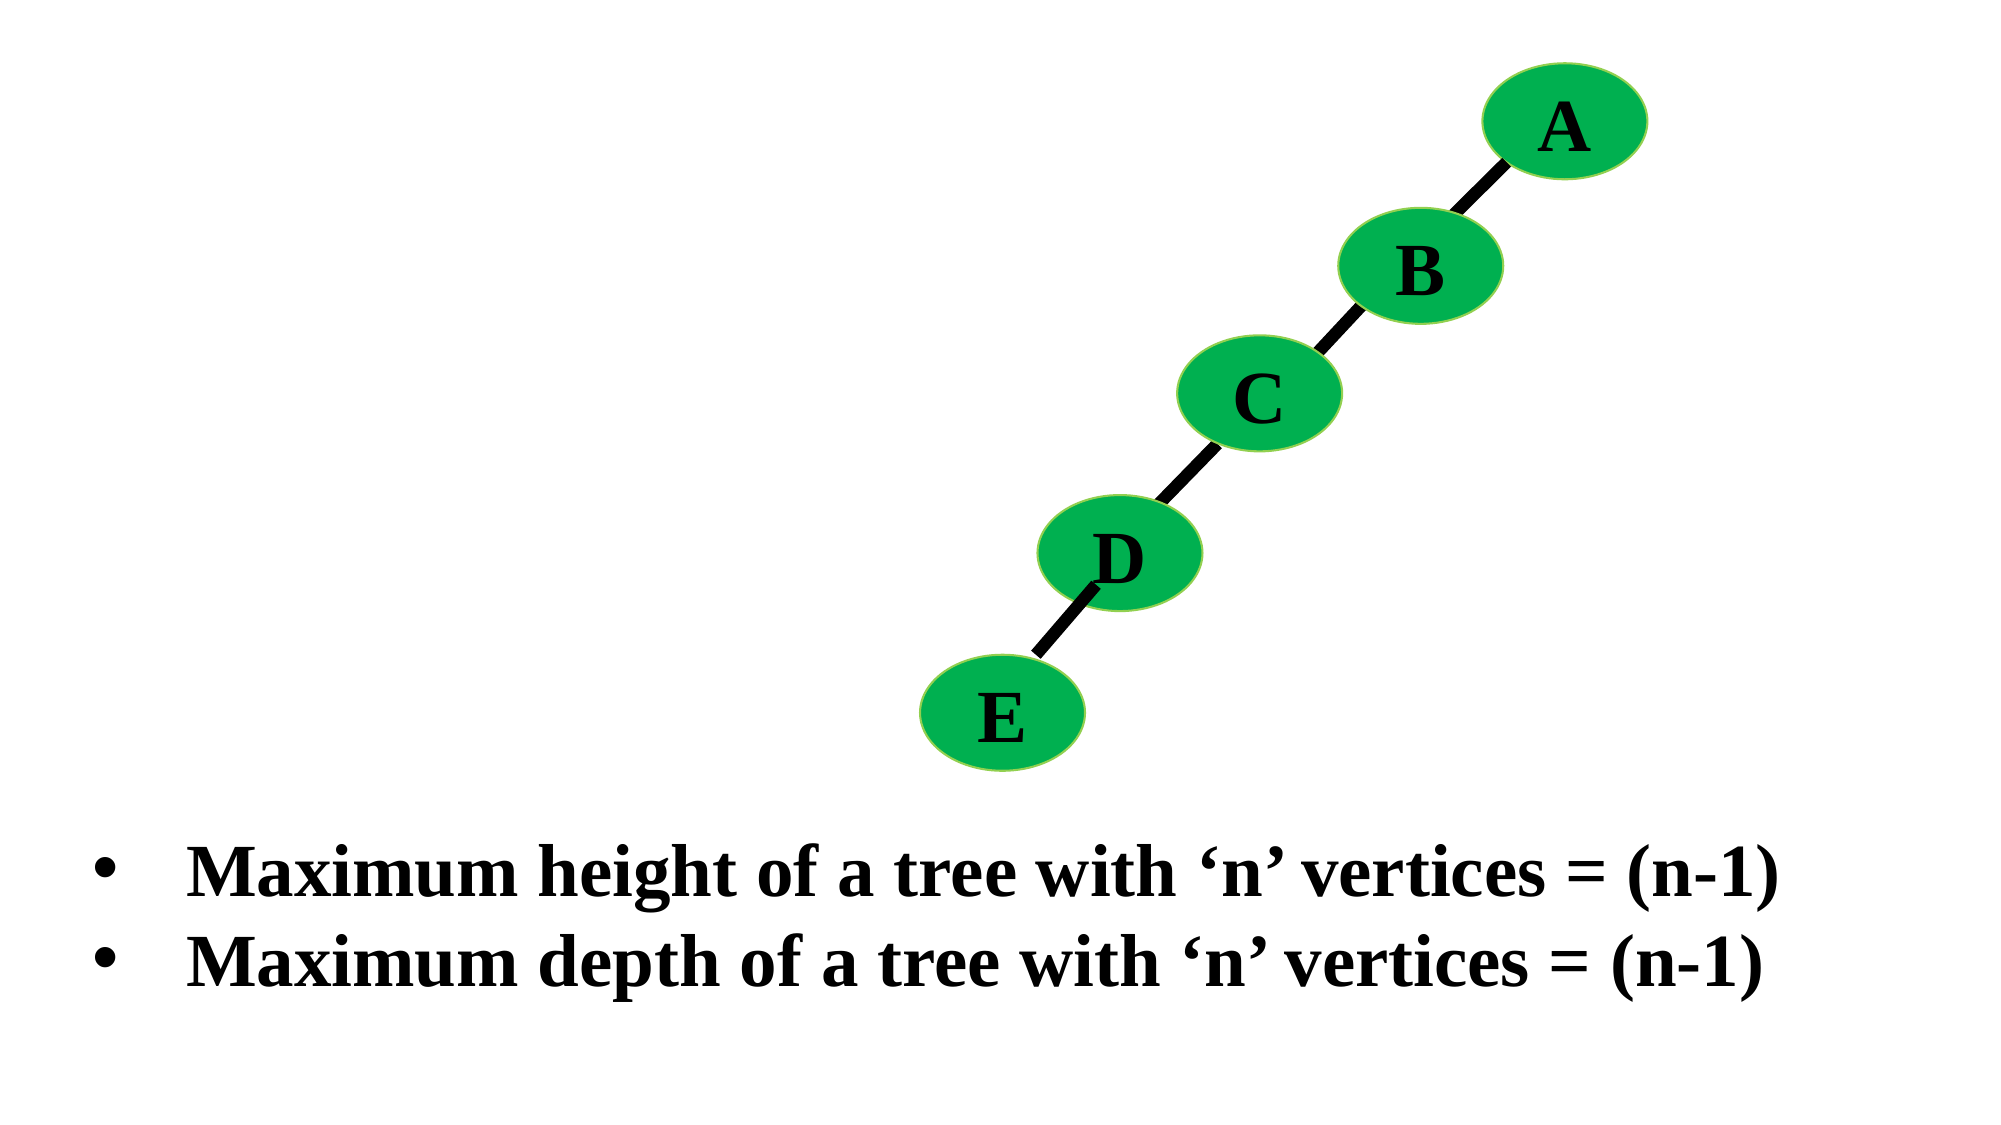

A
B
C

D
E
Maximum height of a tree with ‘n’ vertices = (n-1)
Maximum depth of a tree with ‘n’ vertices = (n-1)